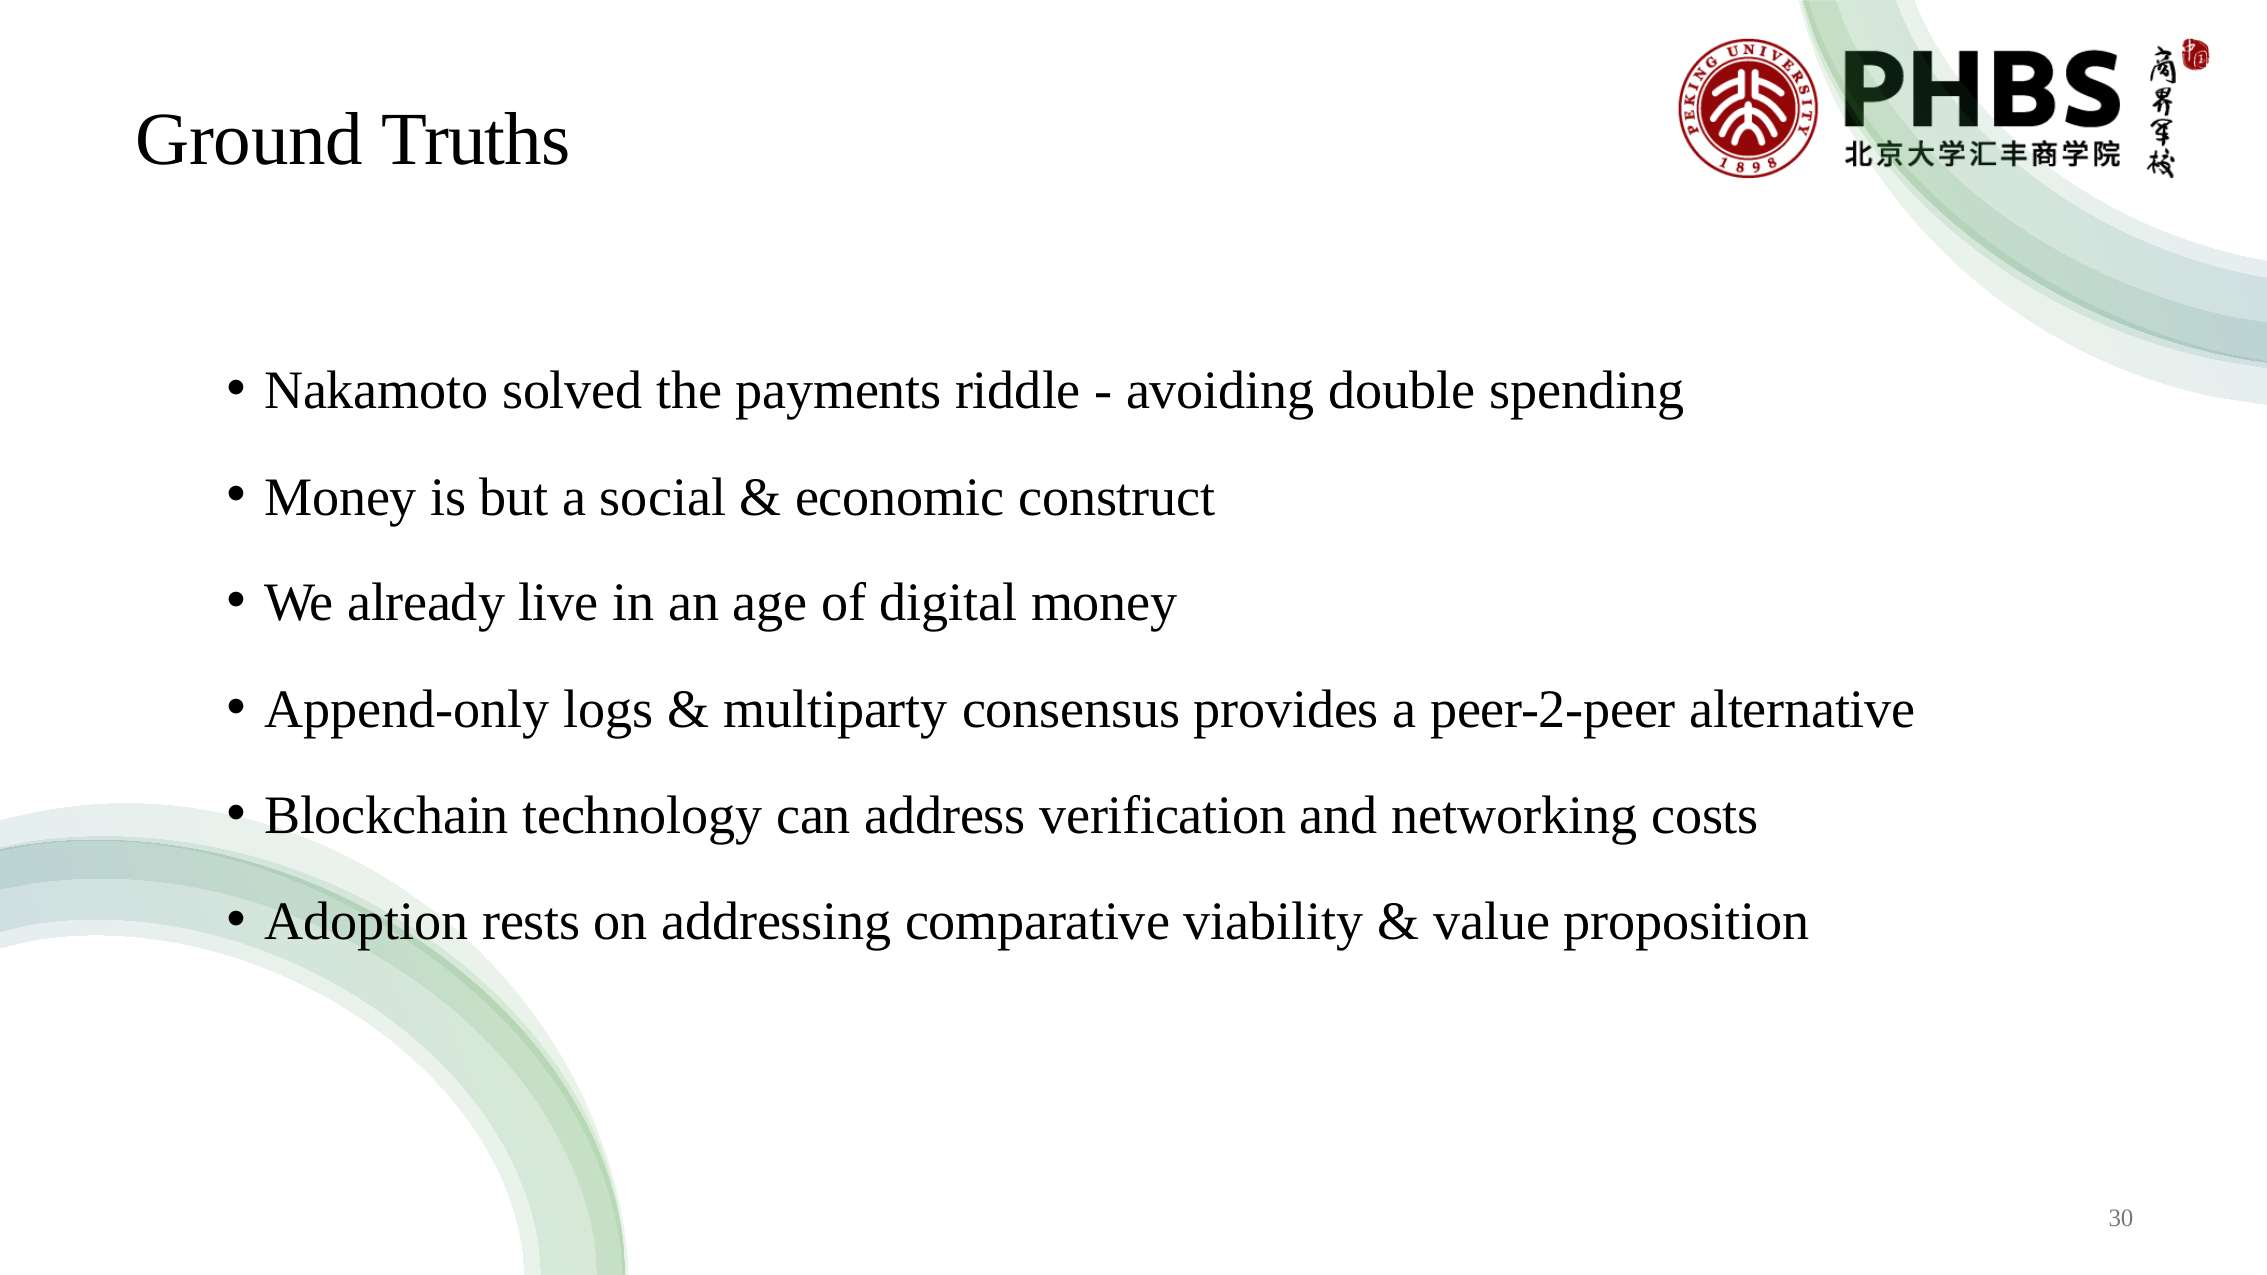

# Ground Truths
Nakamoto solved the payments riddle - avoiding double spending
Money is but a social & economic construct
We already live in an age of digital money
Append-only logs & multiparty consensus provides a peer-2-peer alternative
Blockchain technology can address verification and networking costs
Adoption rests on addressing comparative viability & value proposition
30